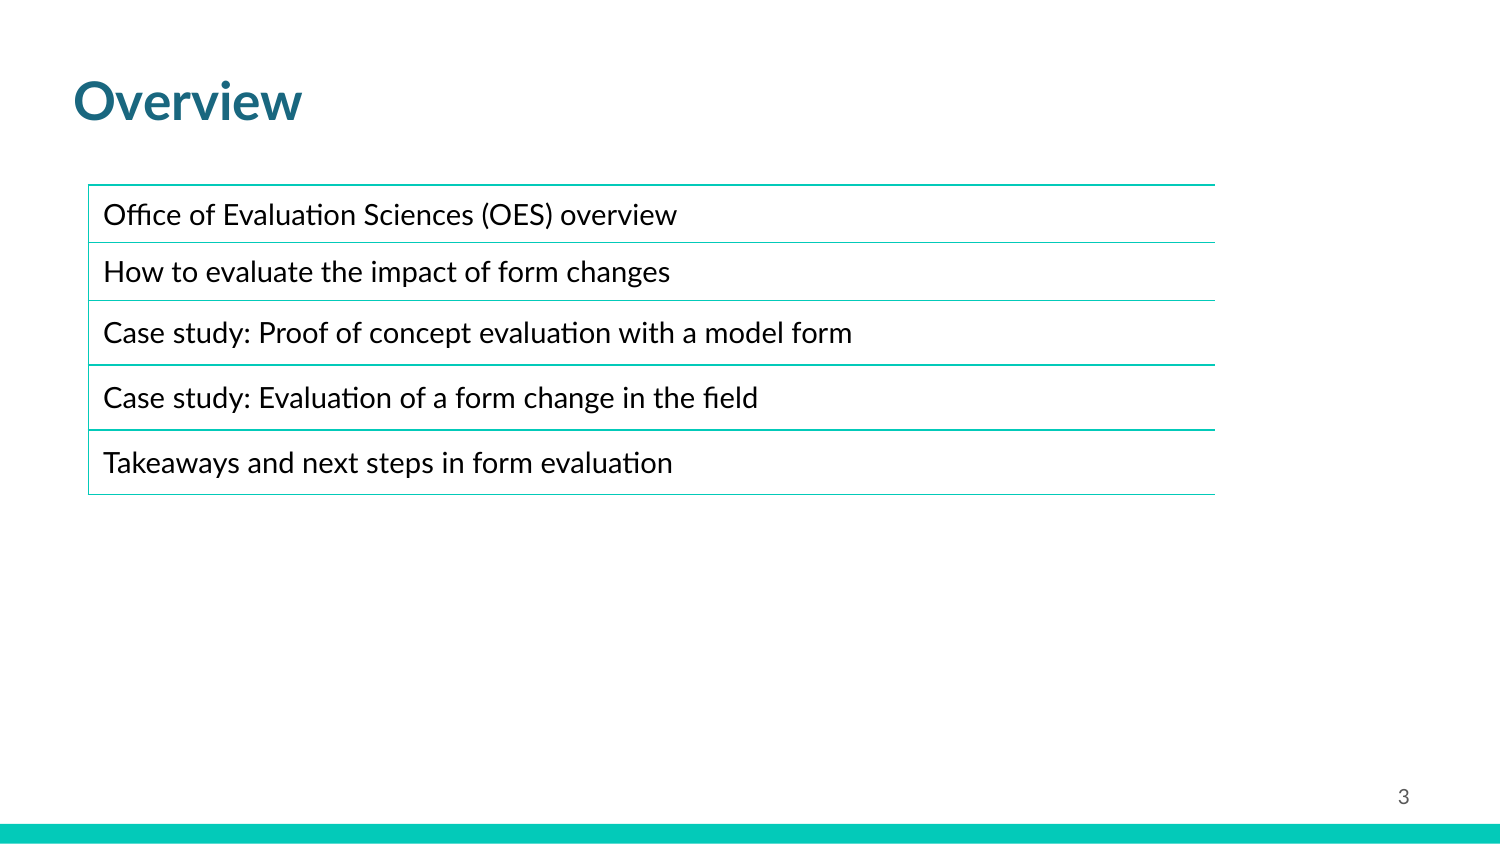

# Overview
| Office of Evaluation Sciences (OES) overview |
| --- |
| How to evaluate the impact of form changes |
| Case study: Proof of concept evaluation with a model form |
| Case study: Evaluation of a form change in the field |
| Takeaways and next steps in form evaluation |
3